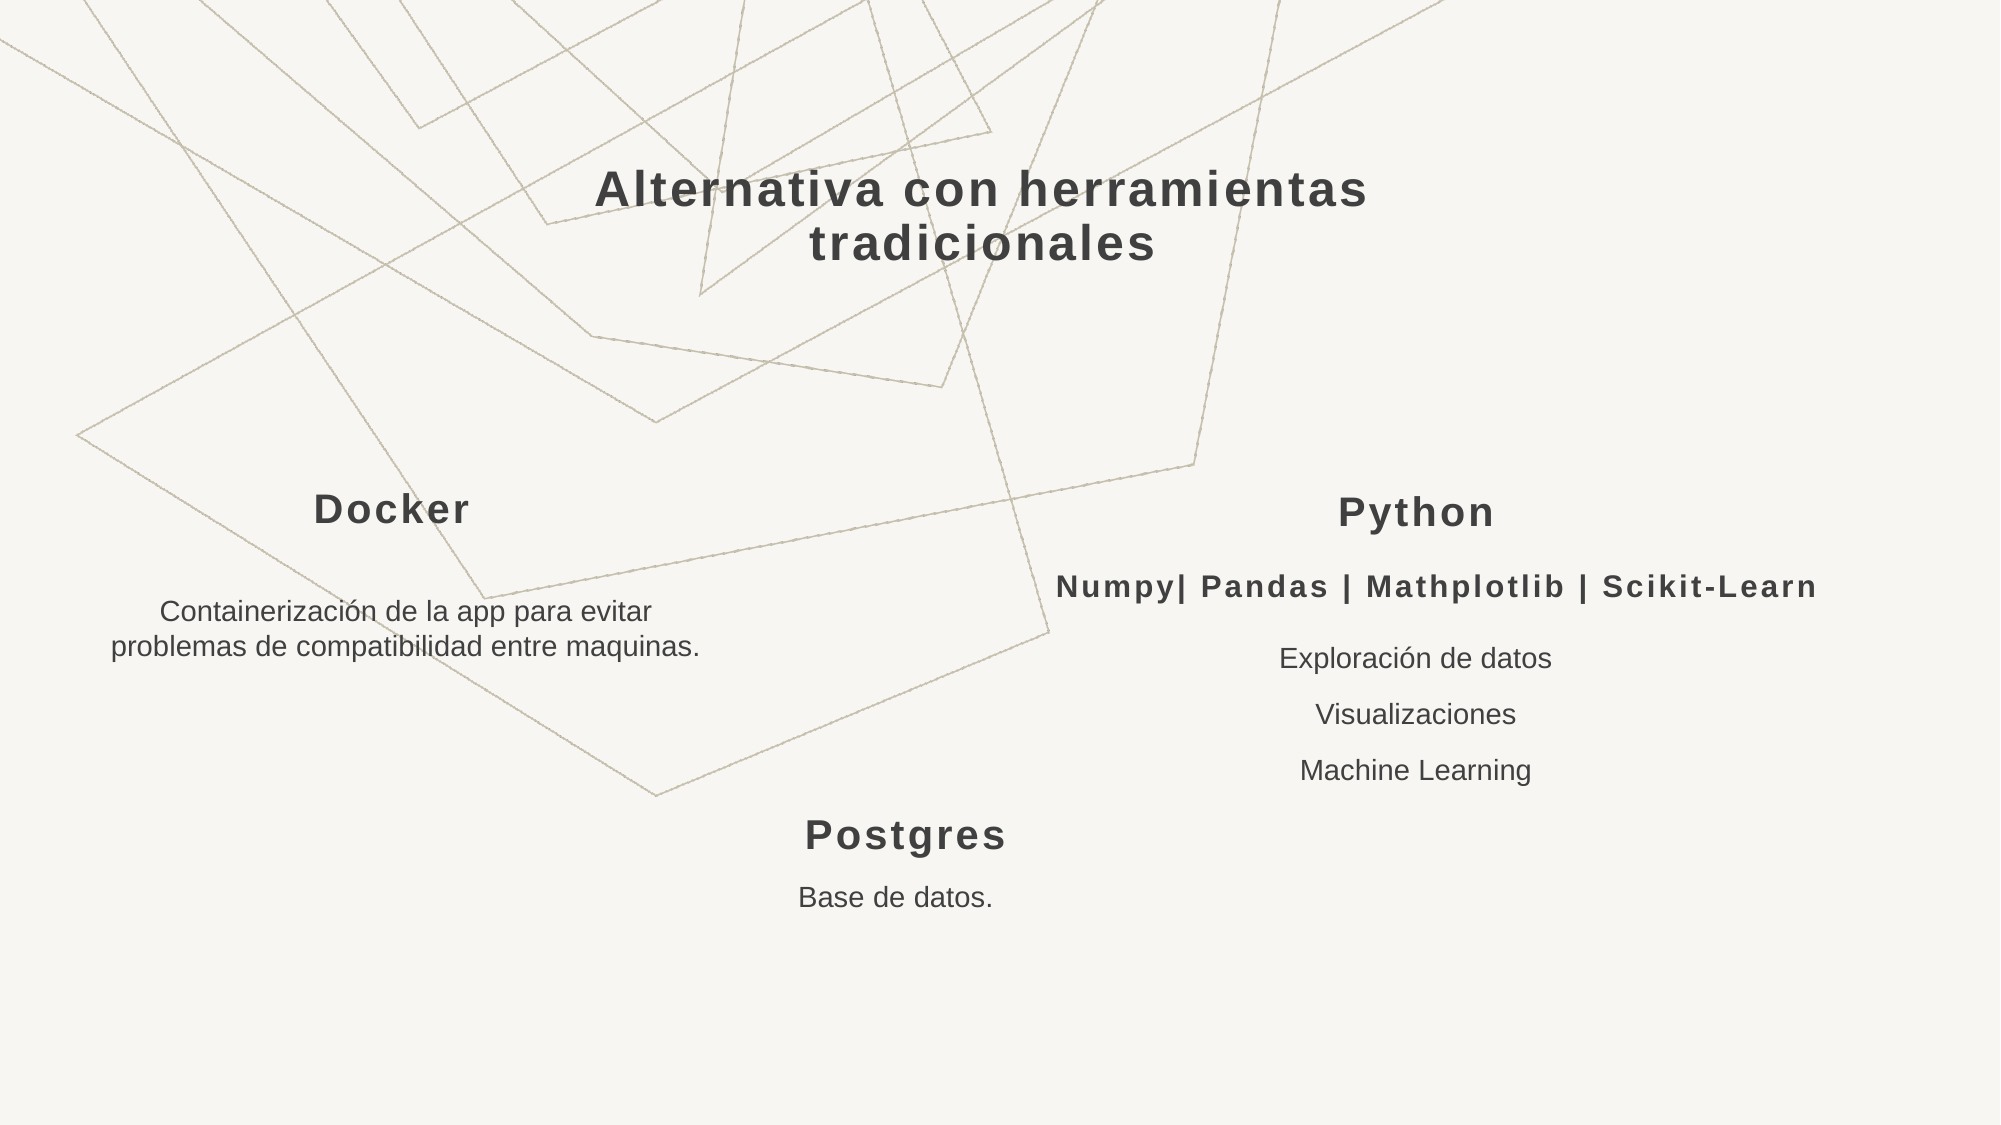

Alternativa con herramientas tradicionales
Docker
Python
Numpy| Pandas | Mathplotlib | Scikit-Learn
Containerización de la app para evitar problemas de compatibilidad entre maquinas.

Exploración de datos
Visualizaciones
Machine Learning
Postgres
Base de datos.